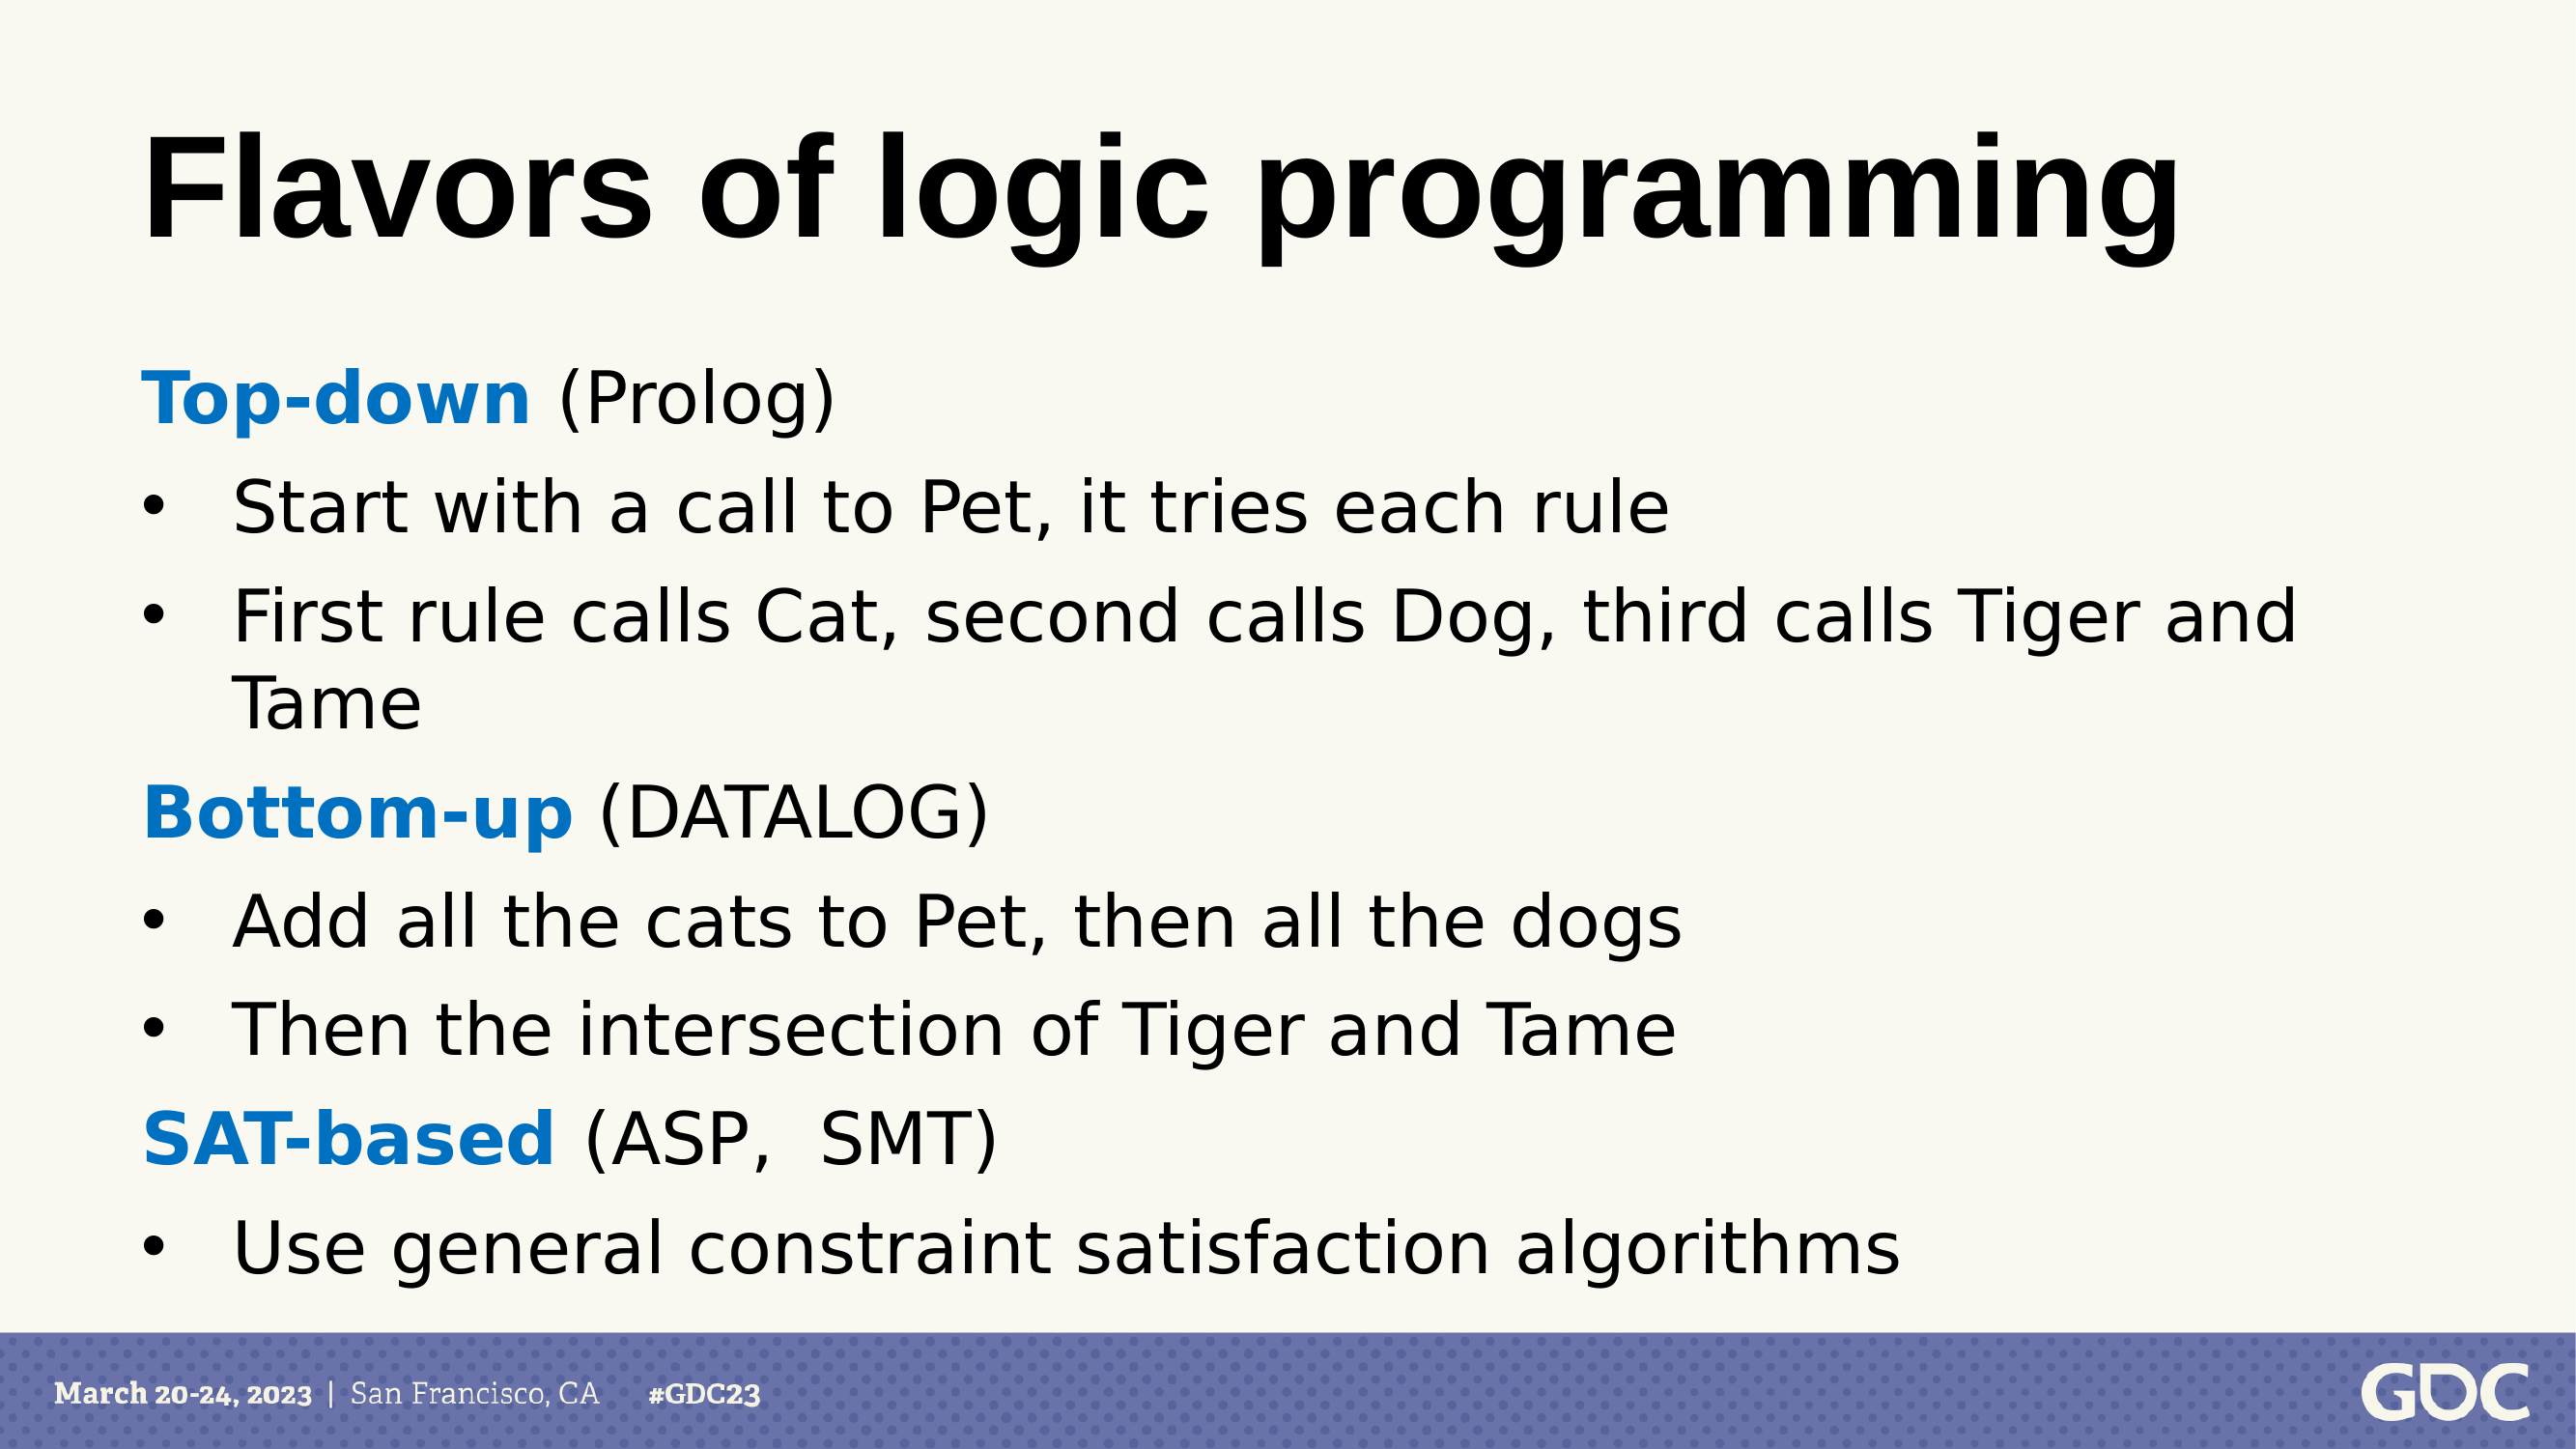

# Flavors of logic programming
Top-down (Prolog)
Start with a call to Pet, it tries each rule
First rule calls Cat, second calls Dog, third calls Tiger and Tame
Bottom-up (DATALOG)
Add all the cats to Pet, then all the dogs
Then the intersection of Tiger and Tame
SAT-based (ASP,  SMT)
Use general constraint satisfaction algorithms